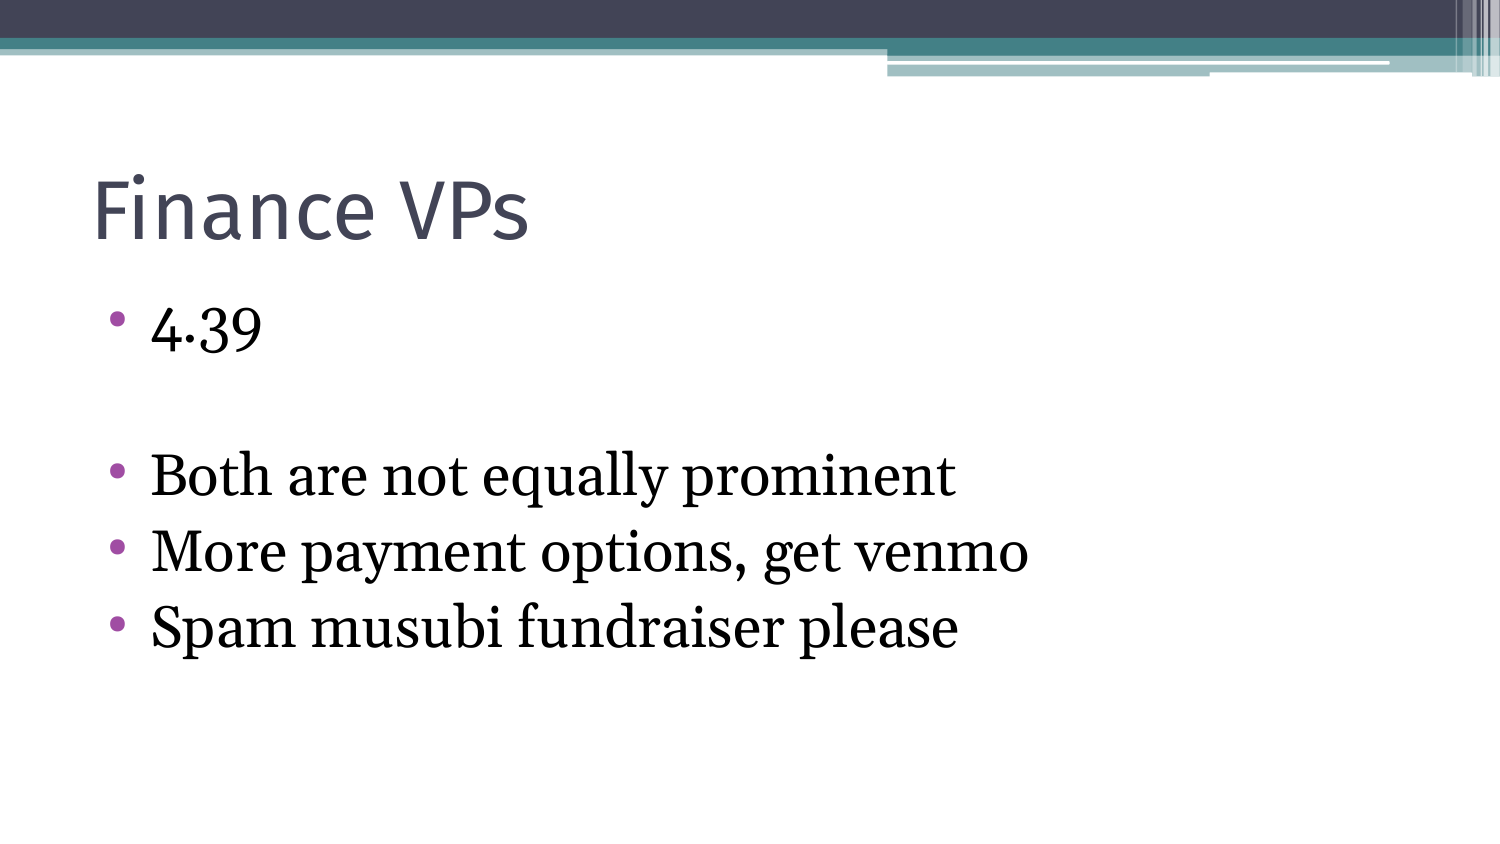

# Finance VPs
4.39

Both are not equally prominent
More payment options, get venmo
Spam musubi fundraiser please